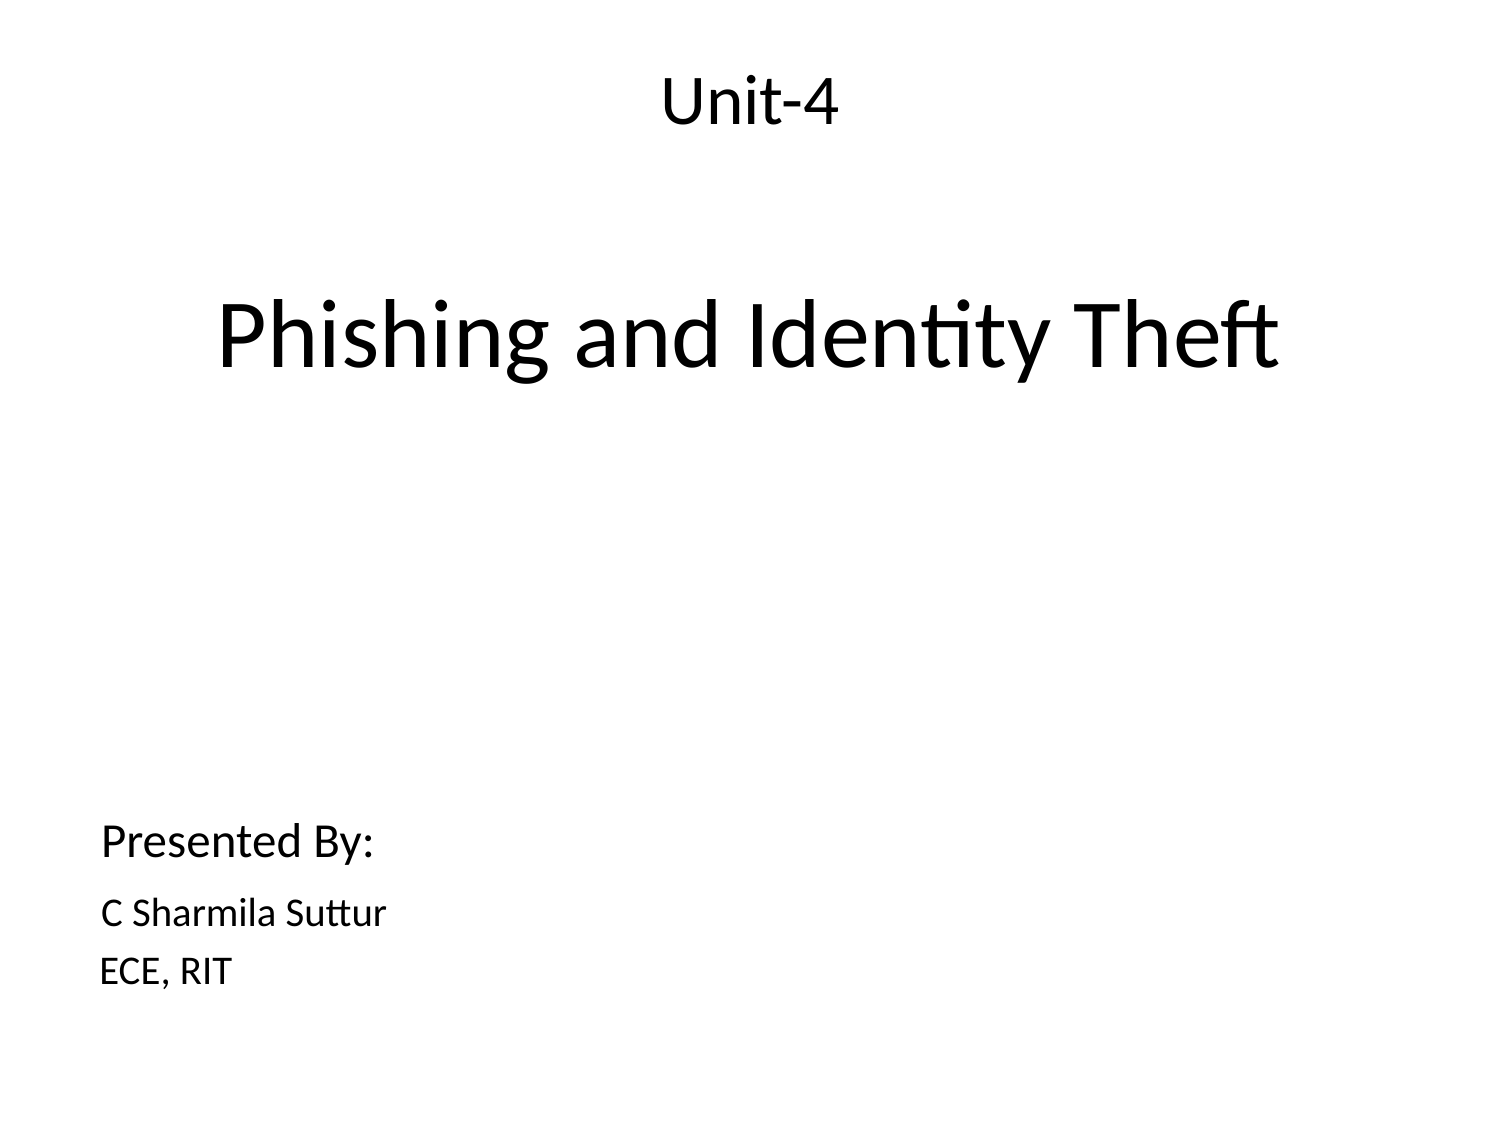

# Unit-4
Phishing and Identity Theft

 Presented By:
 C Sharmila Suttur
 ECE, RIT